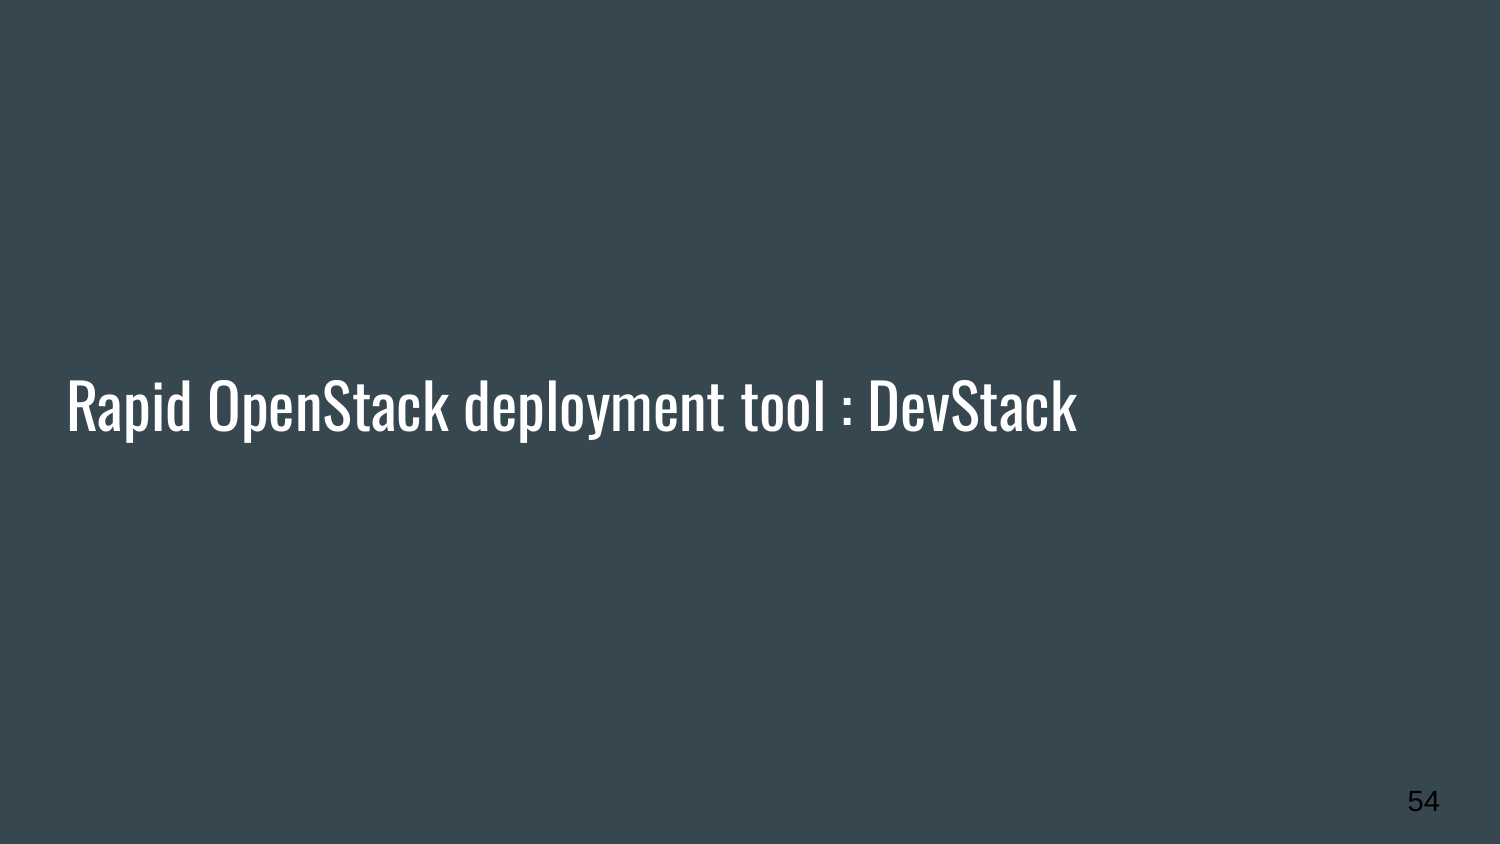

# Rapid OpenStack deployment tool : DevStack
54